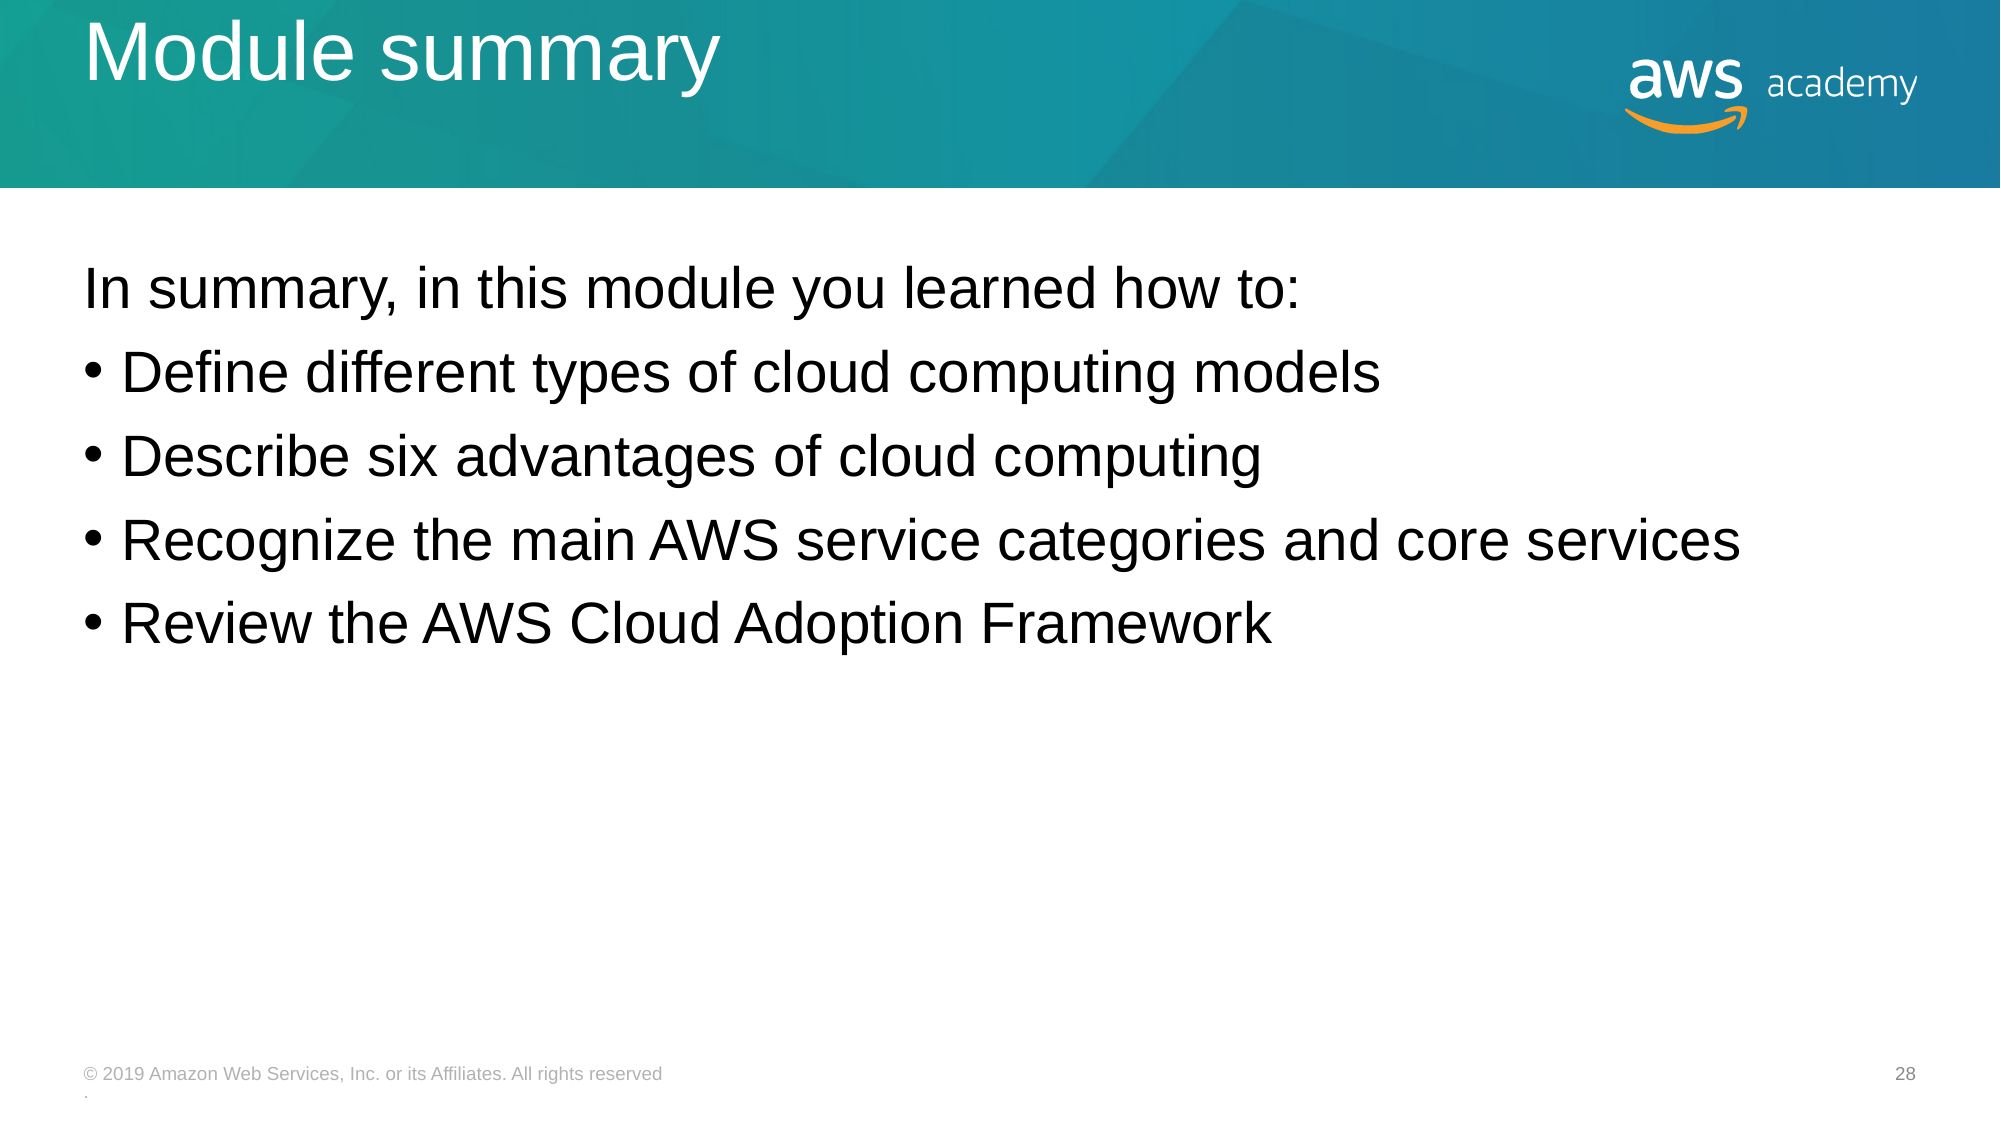

# Module summary
In summary, in this module you learned how to:
Define different types of cloud computing models
Describe six advantages of cloud computing
Recognize the main AWS service categories and core services
Review the AWS Cloud Adoption Framework

© 2019 Amazon Web Services, Inc. or its Affiliates. All rights reserved.
28